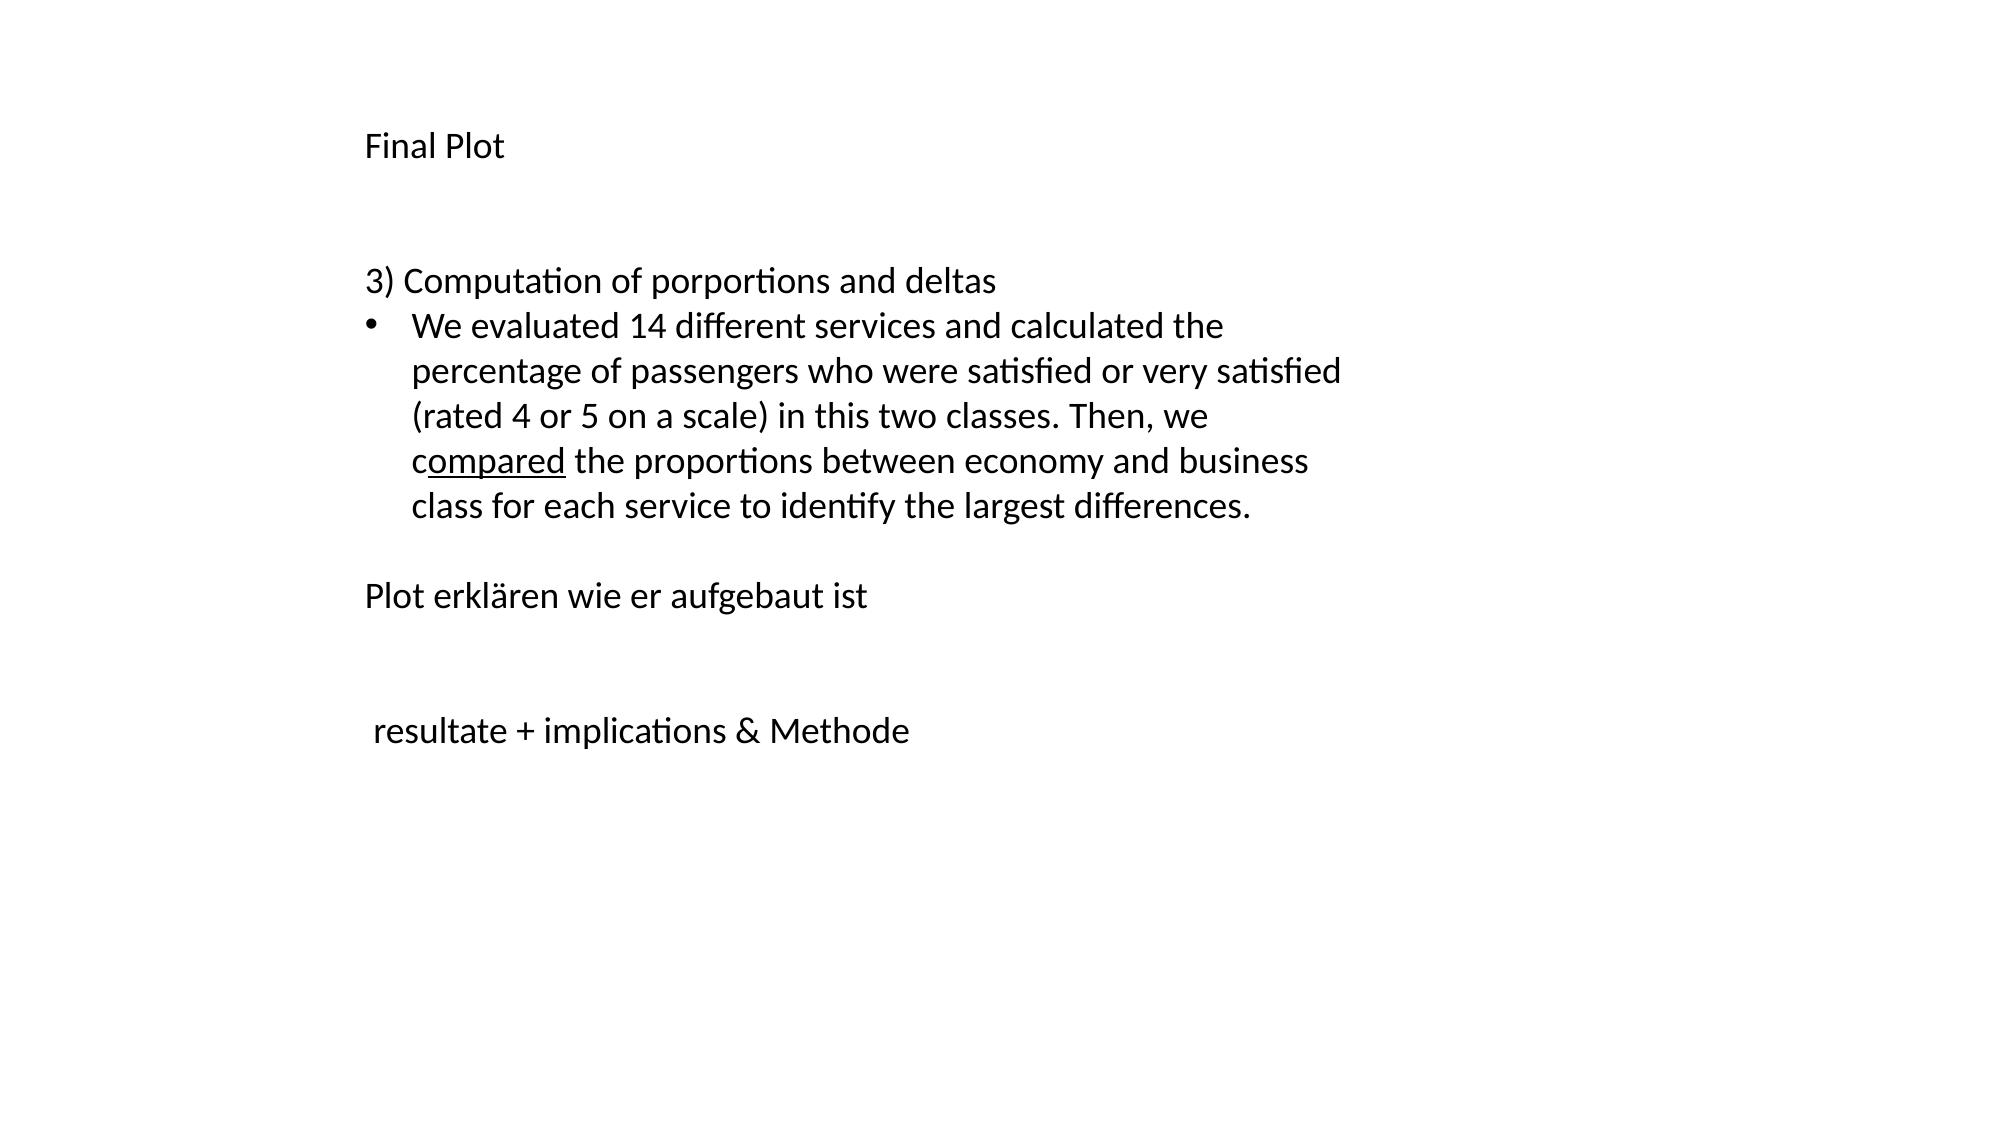

Final Plot

3) Computation of porportions and deltas
We evaluated 14 different services and calculated the percentage of passengers who were satisfied or very satisfied (rated 4 or 5 on a scale) in this two classes. Then, we compared the proportions between economy and business class for each service to identify the largest differences.

Plot erklären wie er aufgebaut ist

 resultate + implications & Methode